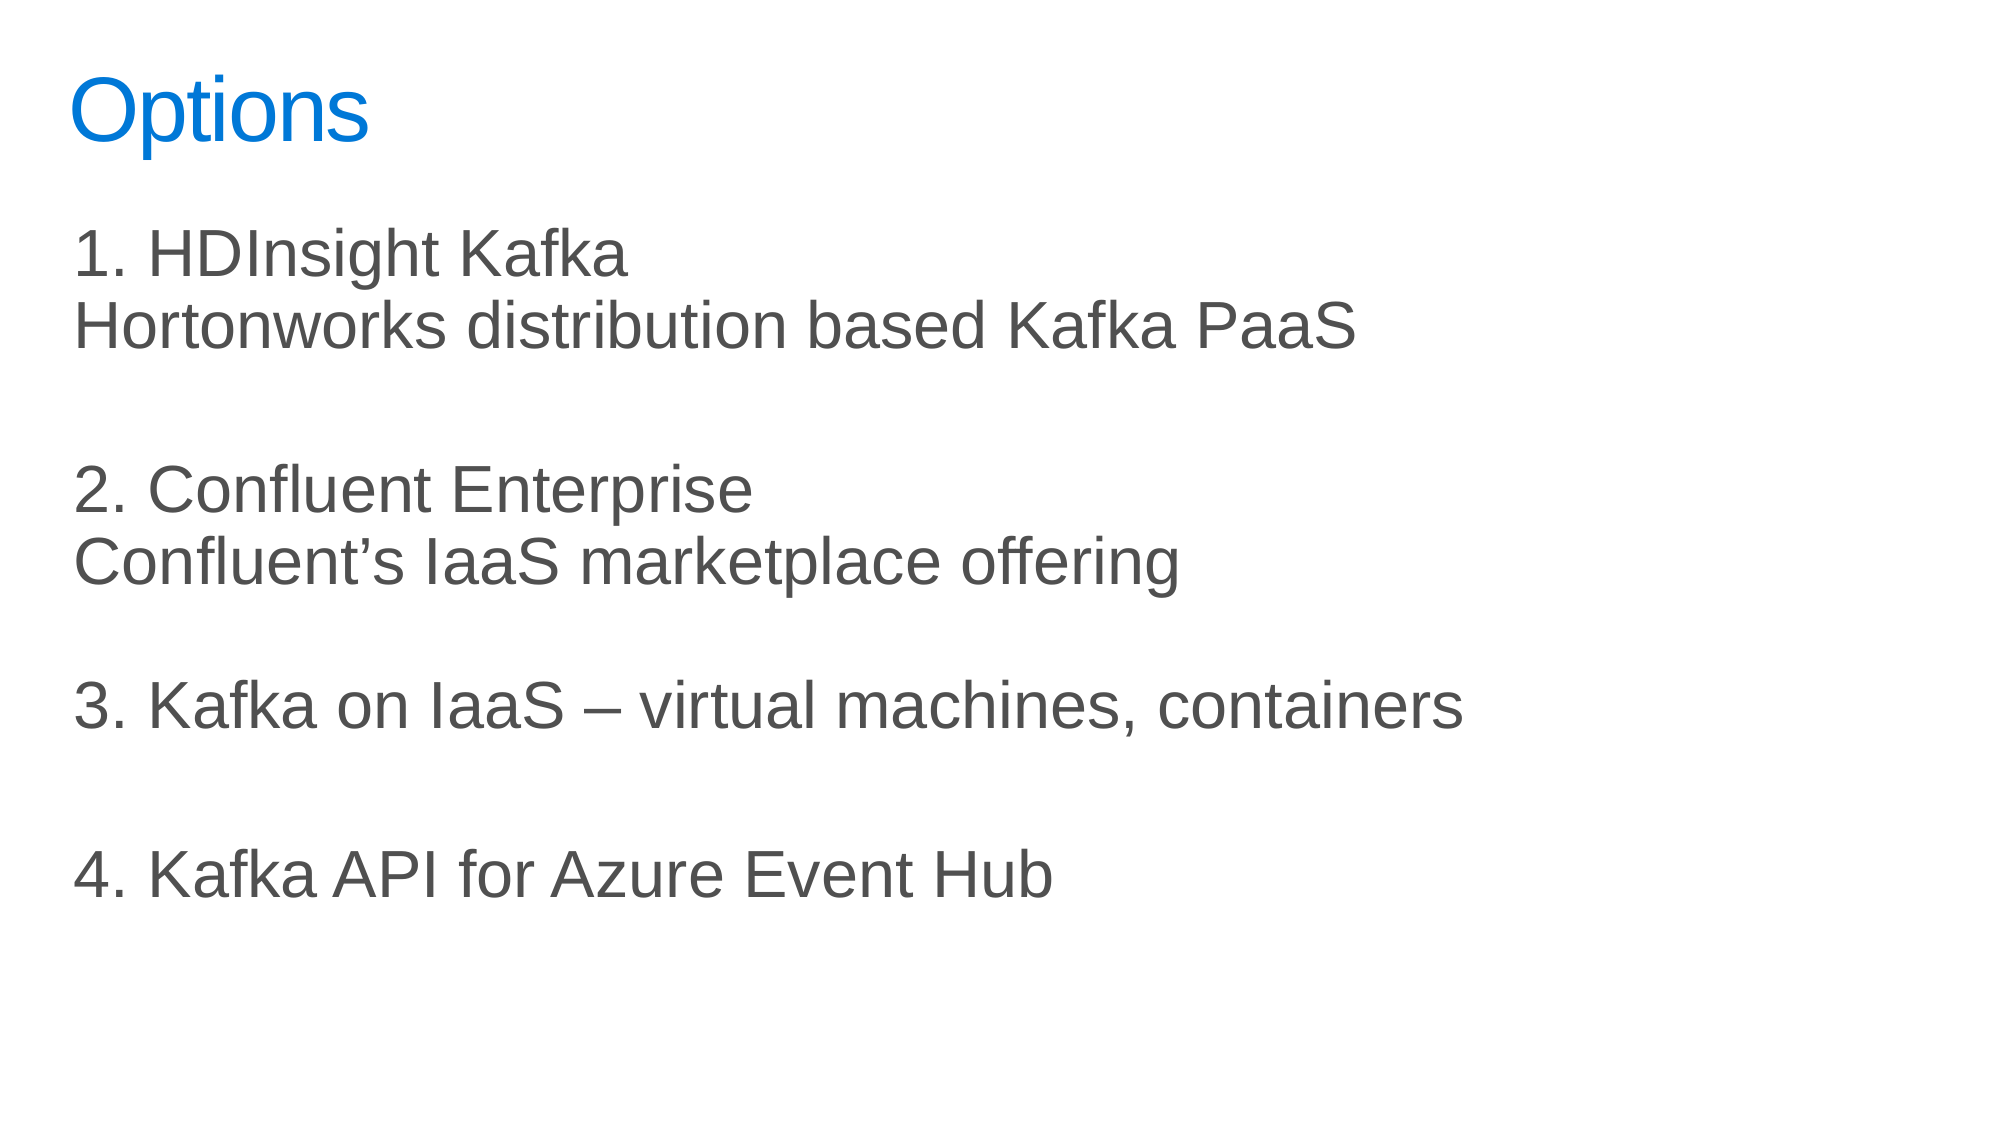

# Options
1. HDInsight Kafka
Hortonworks distribution based Kafka PaaS
2. Confluent Enterprise
Confluent’s IaaS marketplace offering
3. Kafka on IaaS – virtual machines, containers

4. Kafka API for Azure Event Hub